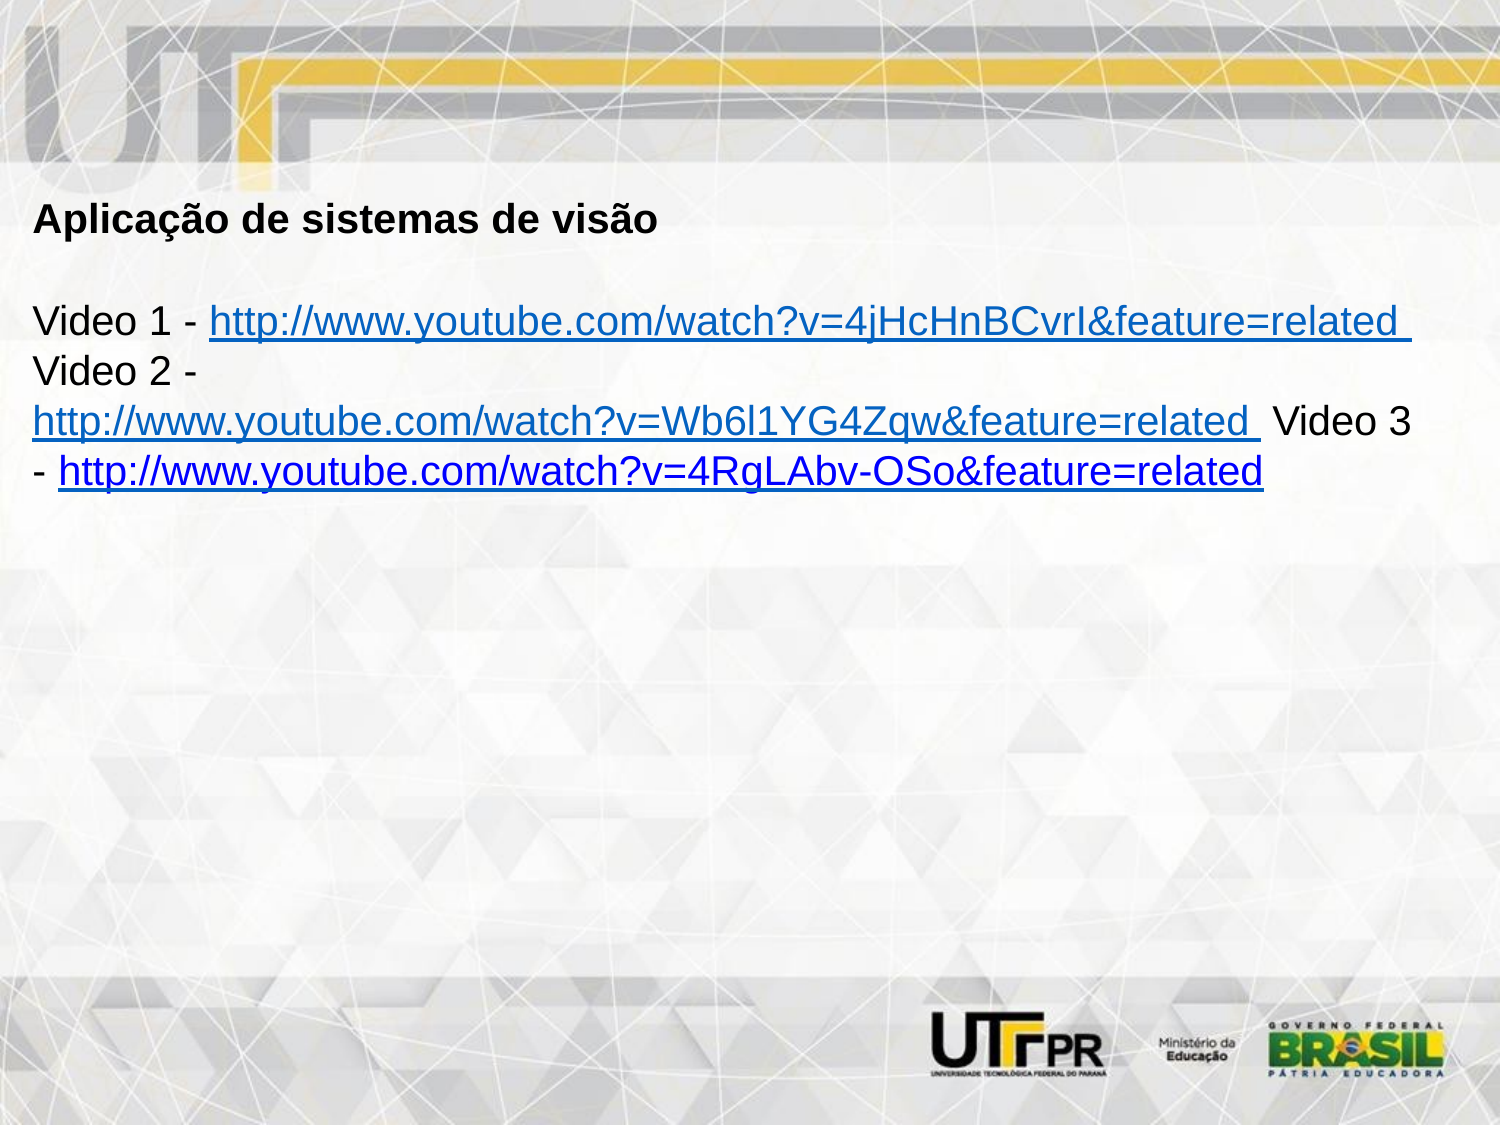

Aplicação de sistemas de visão

Video 1 - http://www.youtube.com/watch?v=4jHcHnBCvrI&feature=related  Video 2 - http://www.youtube.com/watch?v=Wb6l1YG4Zqw&feature=related  Video 3 - http://www.youtube.com/watch?v=4RgLAbv-OSo&feature=related